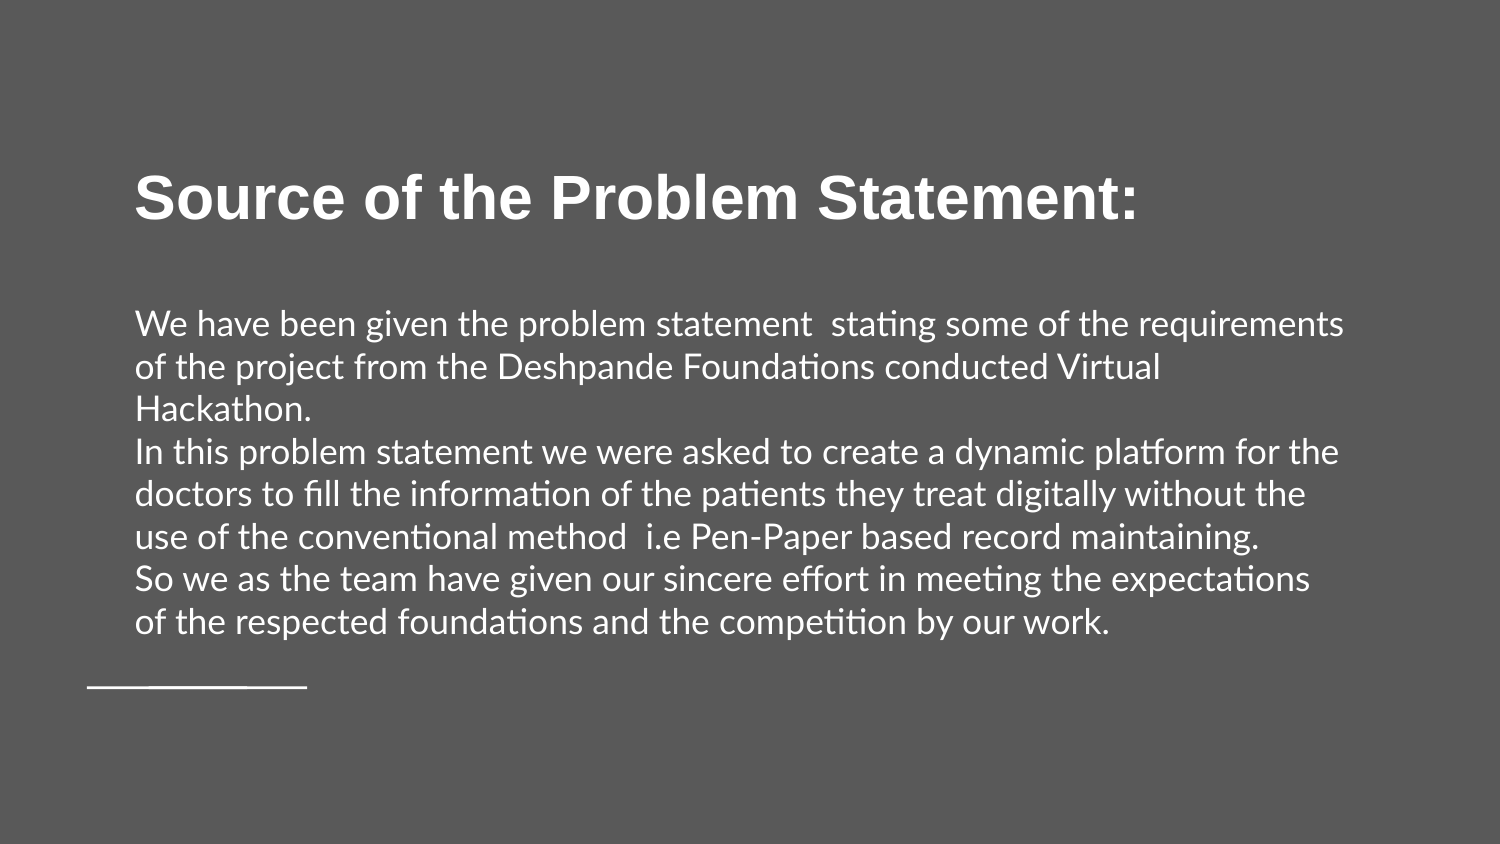

# Source of the Problem Statement:
We have been given the problem statement  stating some of the requirements of the project from the Deshpande Foundations conducted Virtual Hackathon.
In this problem statement we were asked to create a dynamic platform for the doctors to fill the information of the patients they treat digitally without the use of the conventional method  i.e Pen-Paper based record maintaining.
So we as the team have given our sincere effort in meeting the expectations of the respected foundations and the competition by our work.